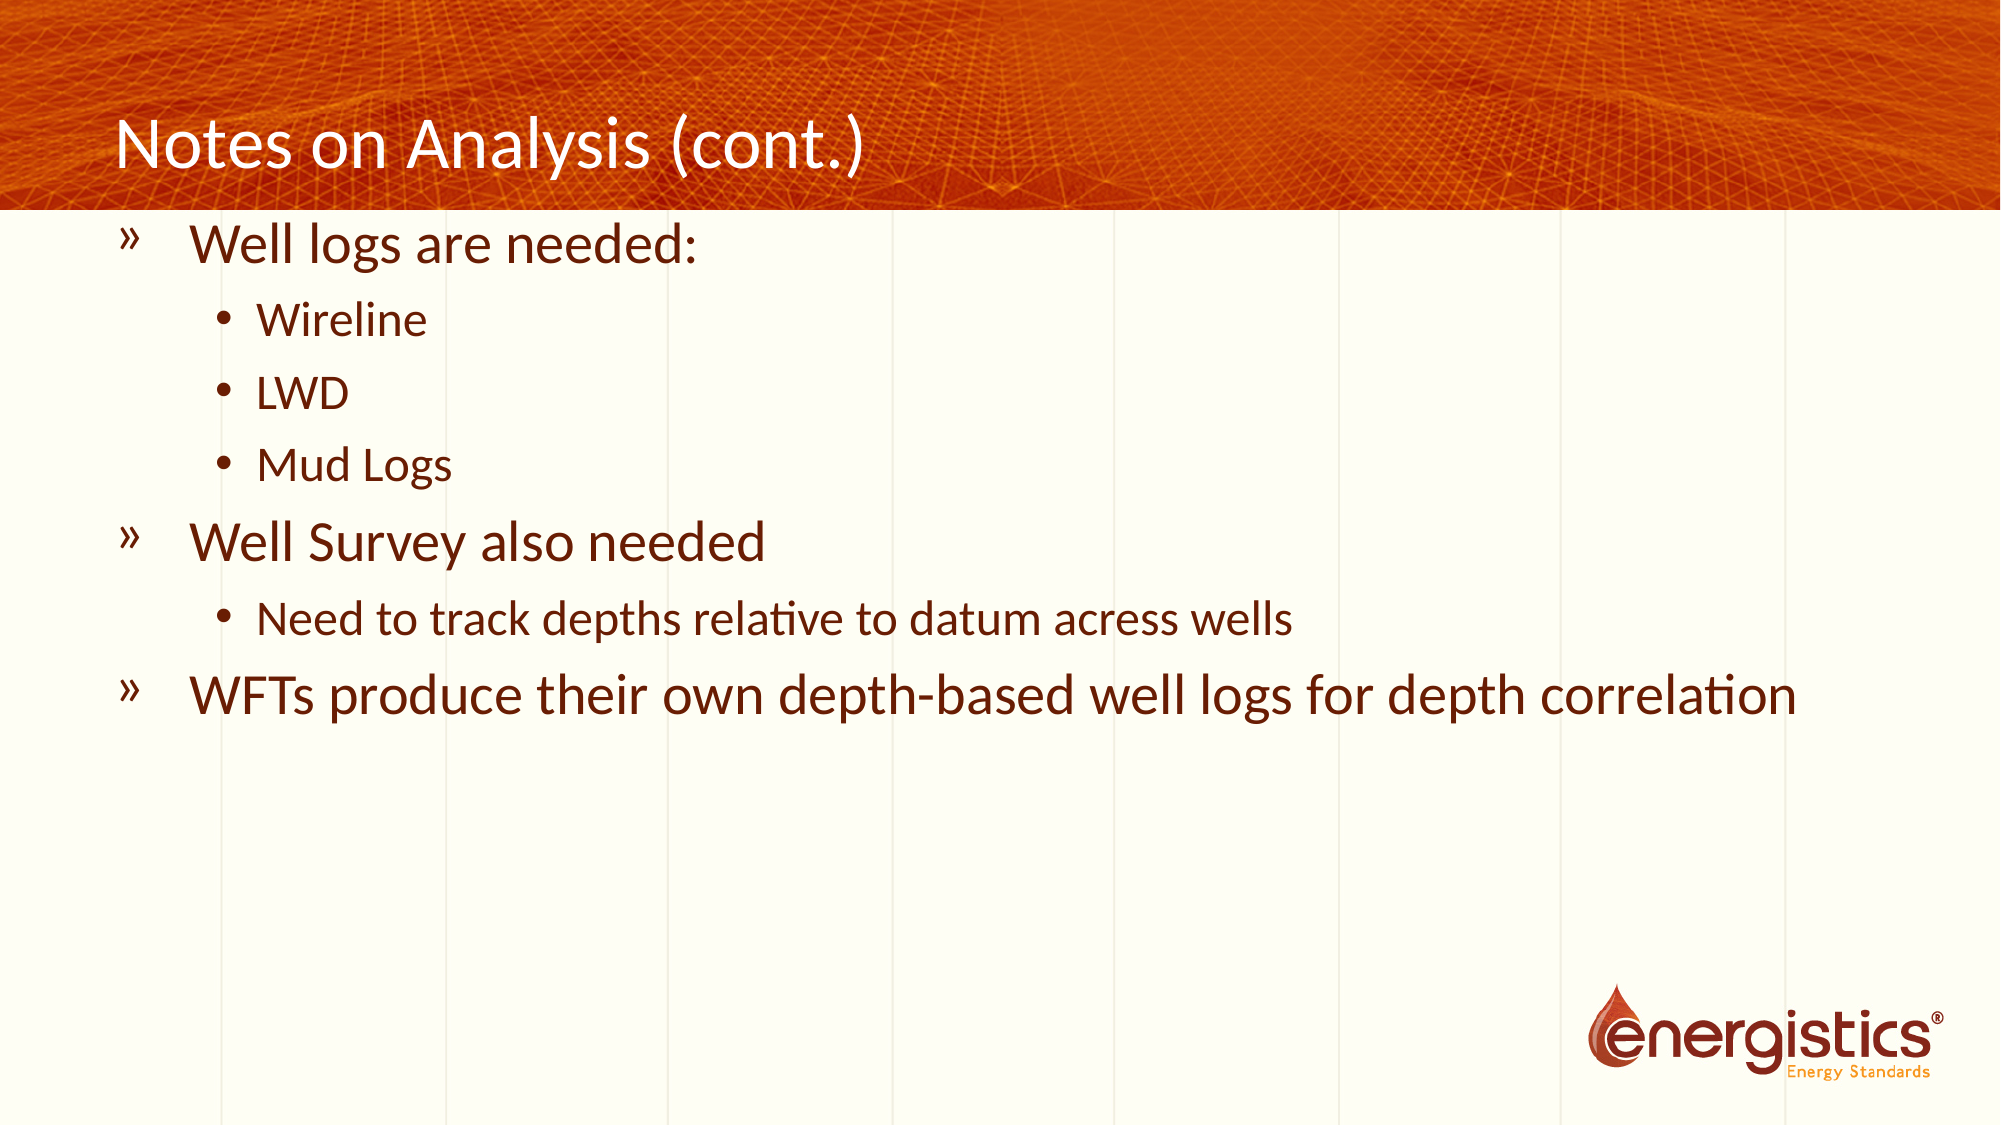

# Notes on Analysis (cont.)
Well logs are needed:
Wireline
LWD
Mud Logs
Well Survey also needed
Need to track depths relative to datum acress wells
WFTs produce their own depth-based well logs for depth correlation